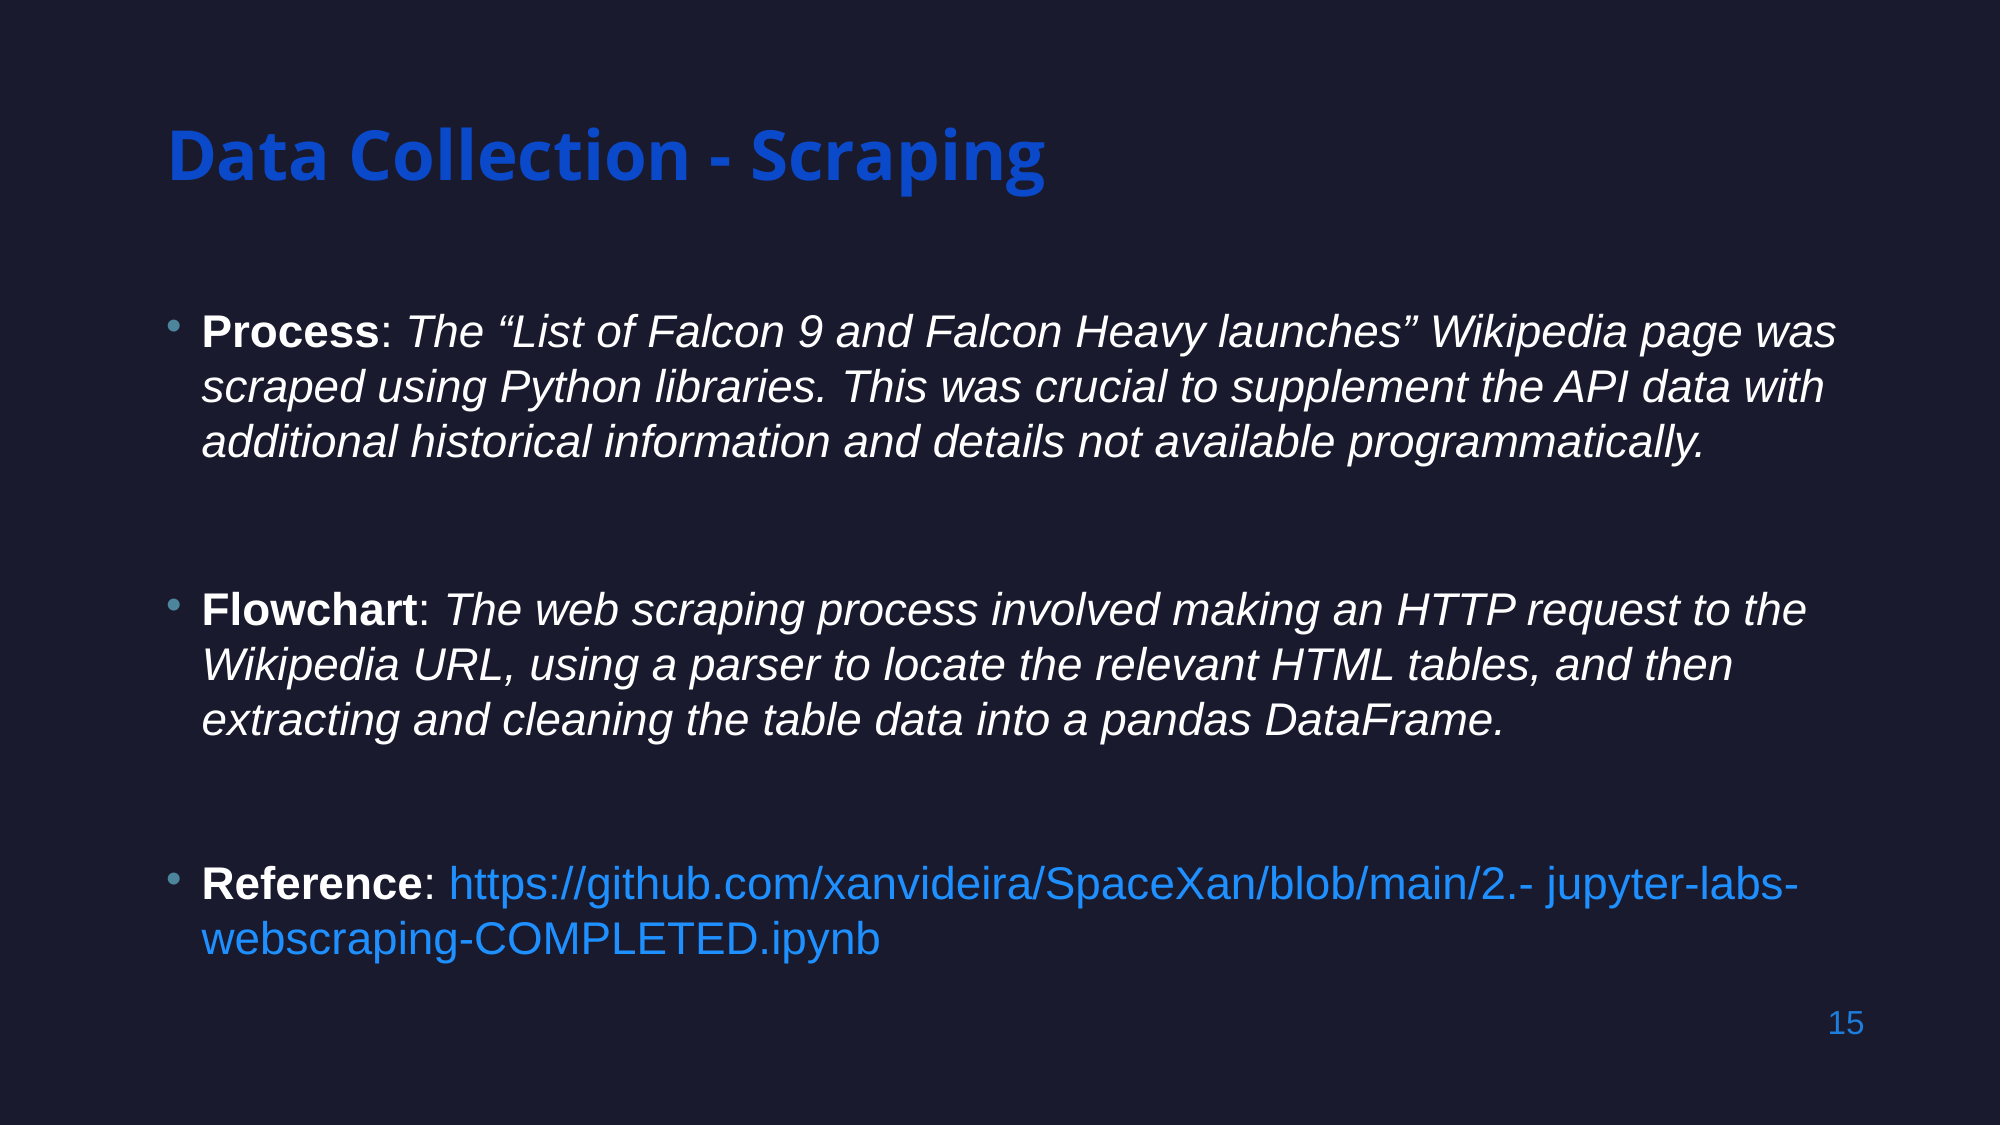

Data Collection - Scraping
# Process: The “List of Falcon 9 and Falcon Heavy launches” Wikipedia page was scraped using Python libraries. This was crucial to supplement the API data with additional historical information and details not available programmatically.

Flowchart: The web scraping process involved making an HTTP request to the Wikipedia URL, using a parser to locate the relevant HTML tables, and then extracting and cleaning the table data into a pandas DataFrame.

Reference: https://github.com/xanvideira/SpaceXan/blob/main/2.- jupyter-labs-webscraping-COMPLETED.ipynb
15